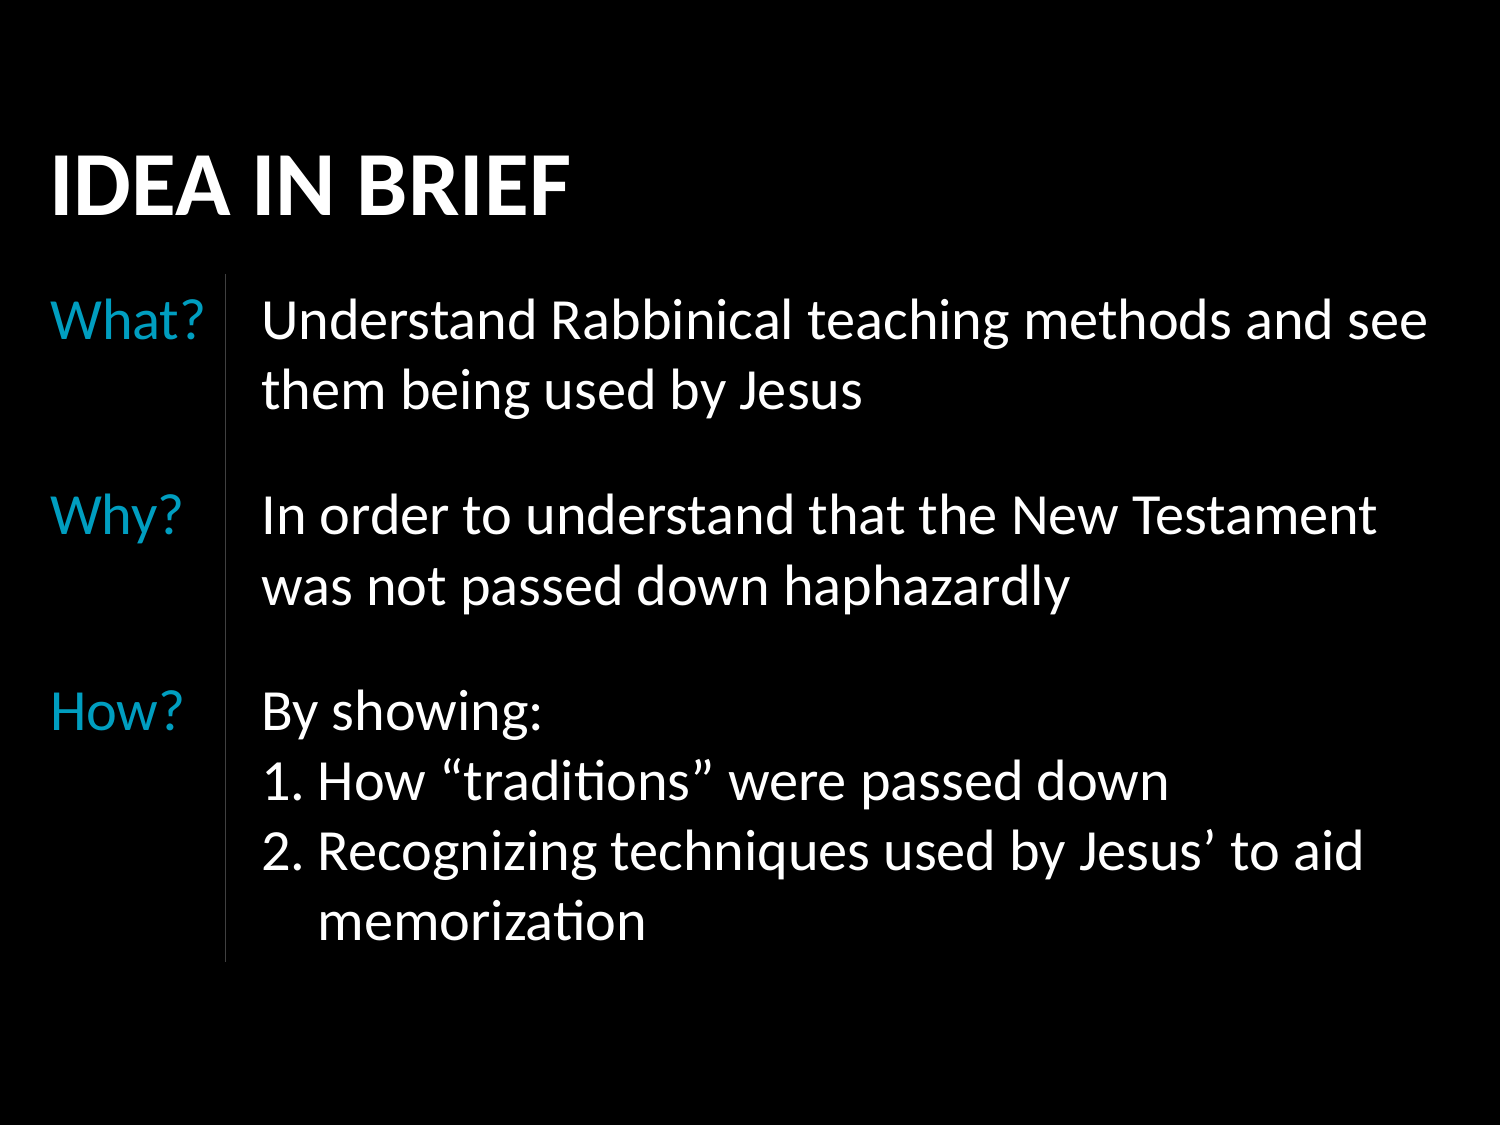

IDEA IN BRIEF
What?
Understand Rabbinical teaching methods and see them being used by Jesus
Why?
In order to understand that the New Testament was not passed down haphazardly
How?
By showing:
How “traditions” were passed down
Recognizing techniques used by Jesus’ to aid memorization